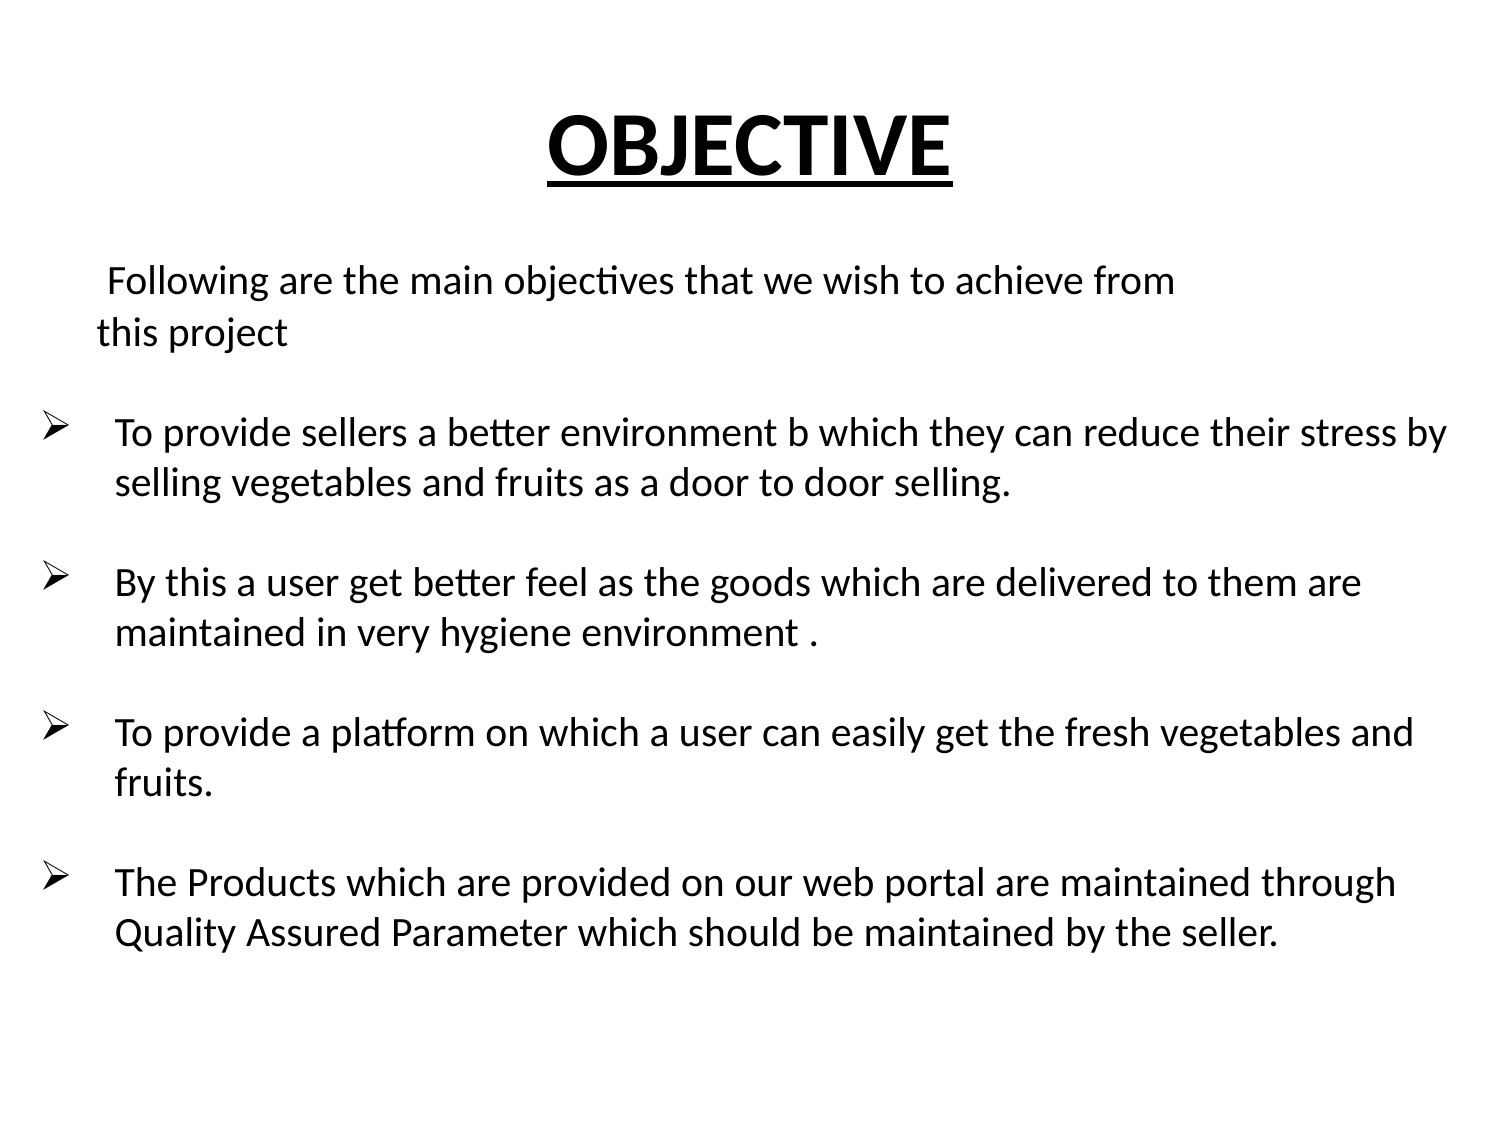

# OBJECTIVE
      Following are the main objectives that we wish to achieve from
      this project

To provide sellers a better environment b which they can reduce their stress by selling vegetables and fruits as a door to door selling.

By this a user get better feel as the goods which are delivered to them are maintained in very hygiene environment .
To provide a platform on which a user can easily get the fresh vegetables and fruits.

The Products which are provided on our web portal are maintained through Quality Assured Parameter which should be maintained by the seller.